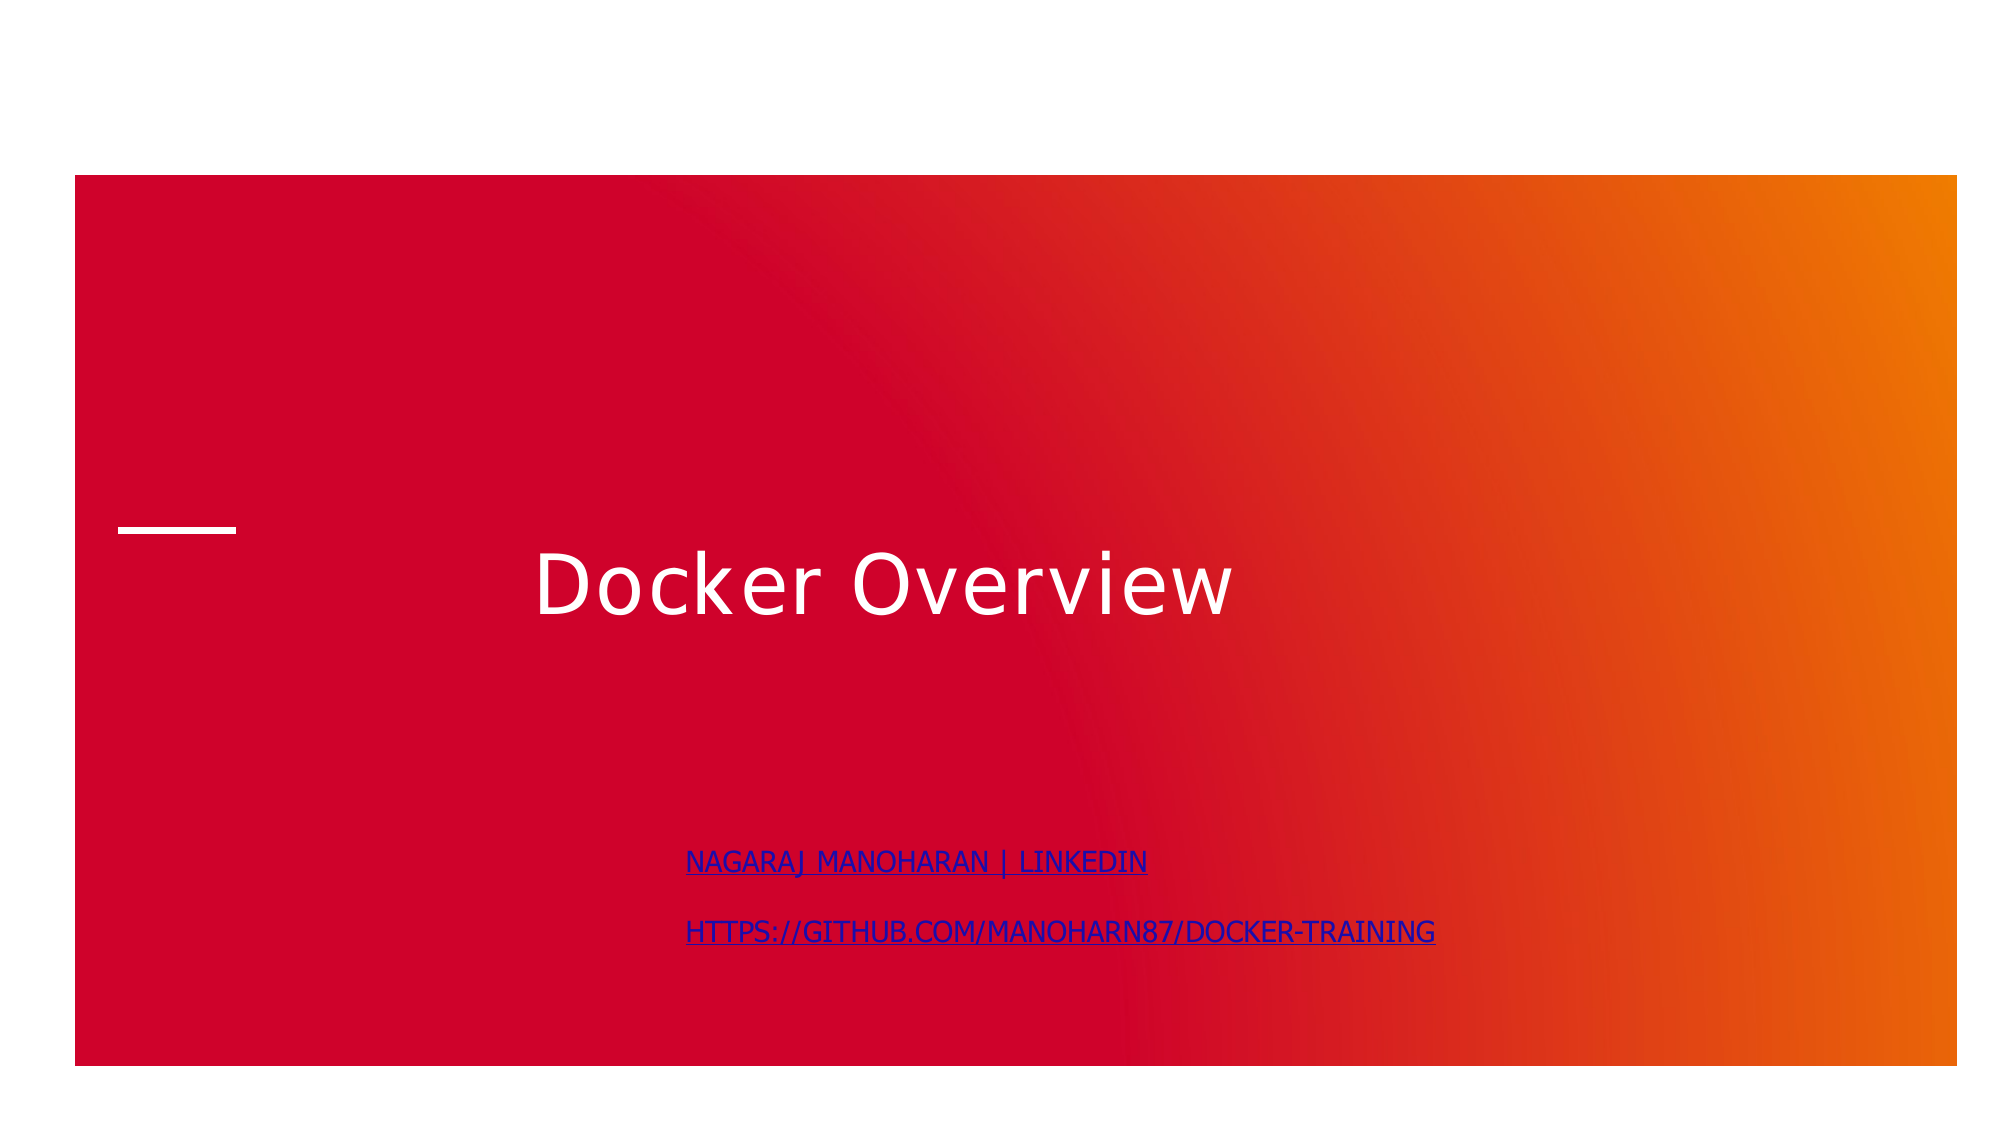

# Docker Overview

Nagaraj Manoharan | LinkedIn
https://github.com/manoharn87/docker-training